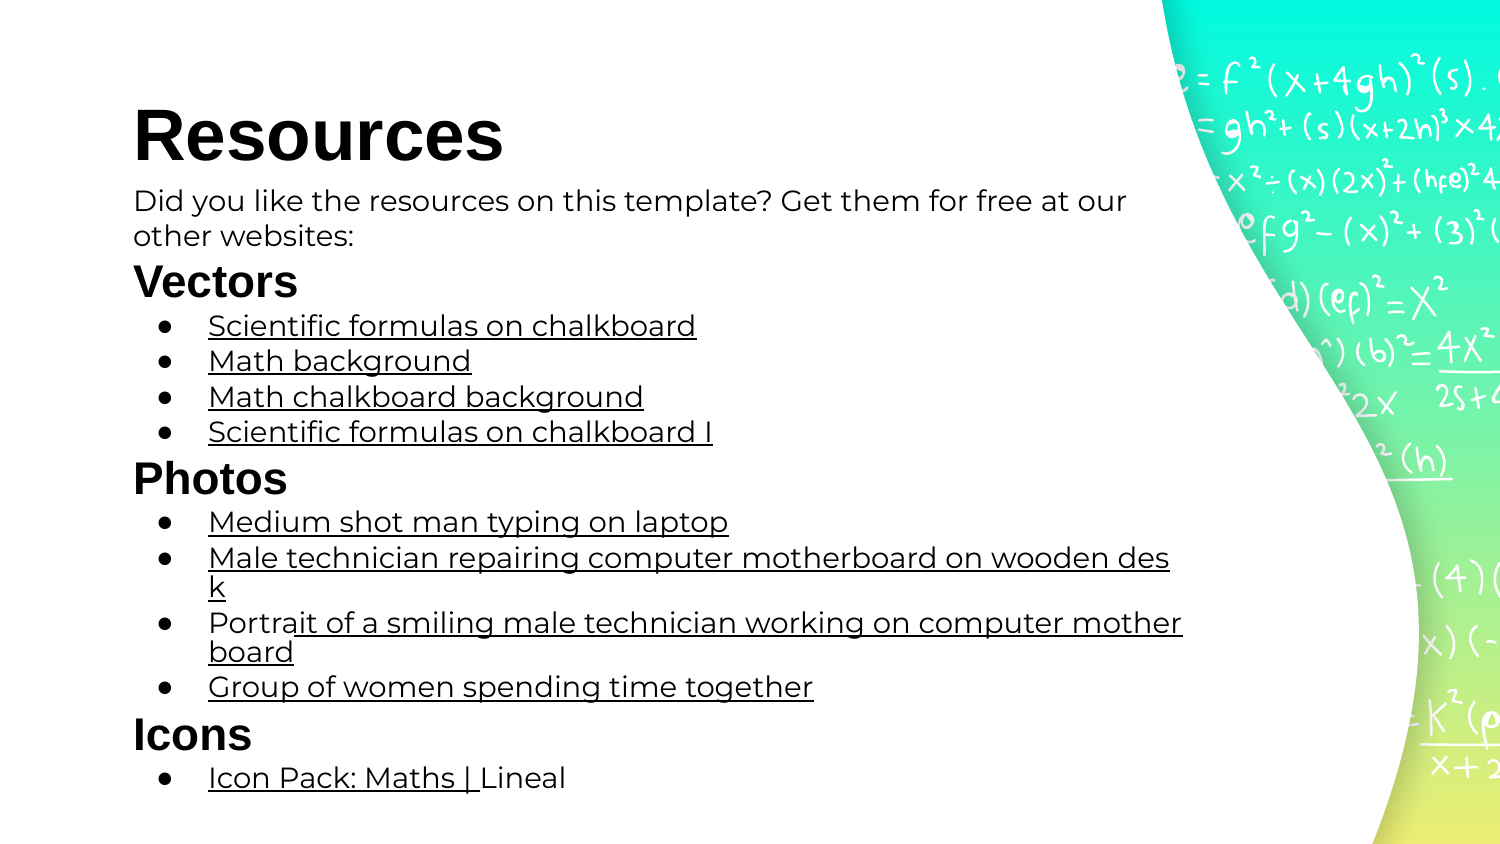

# Resources
Did you like the resources on this template? Get them for free at our other websites:
Vectors
Scientific formulas on chalkboard
Math background
Math chalkboard background
Scientific formulas on chalkboard I
Photos
Medium shot man typing on laptop
Male technician repairing computer motherboard on wooden desk
Portrait of a smiling male technician working on computer motherboard
Group of women spending time together
Icons
Icon Pack: Maths | Lineal